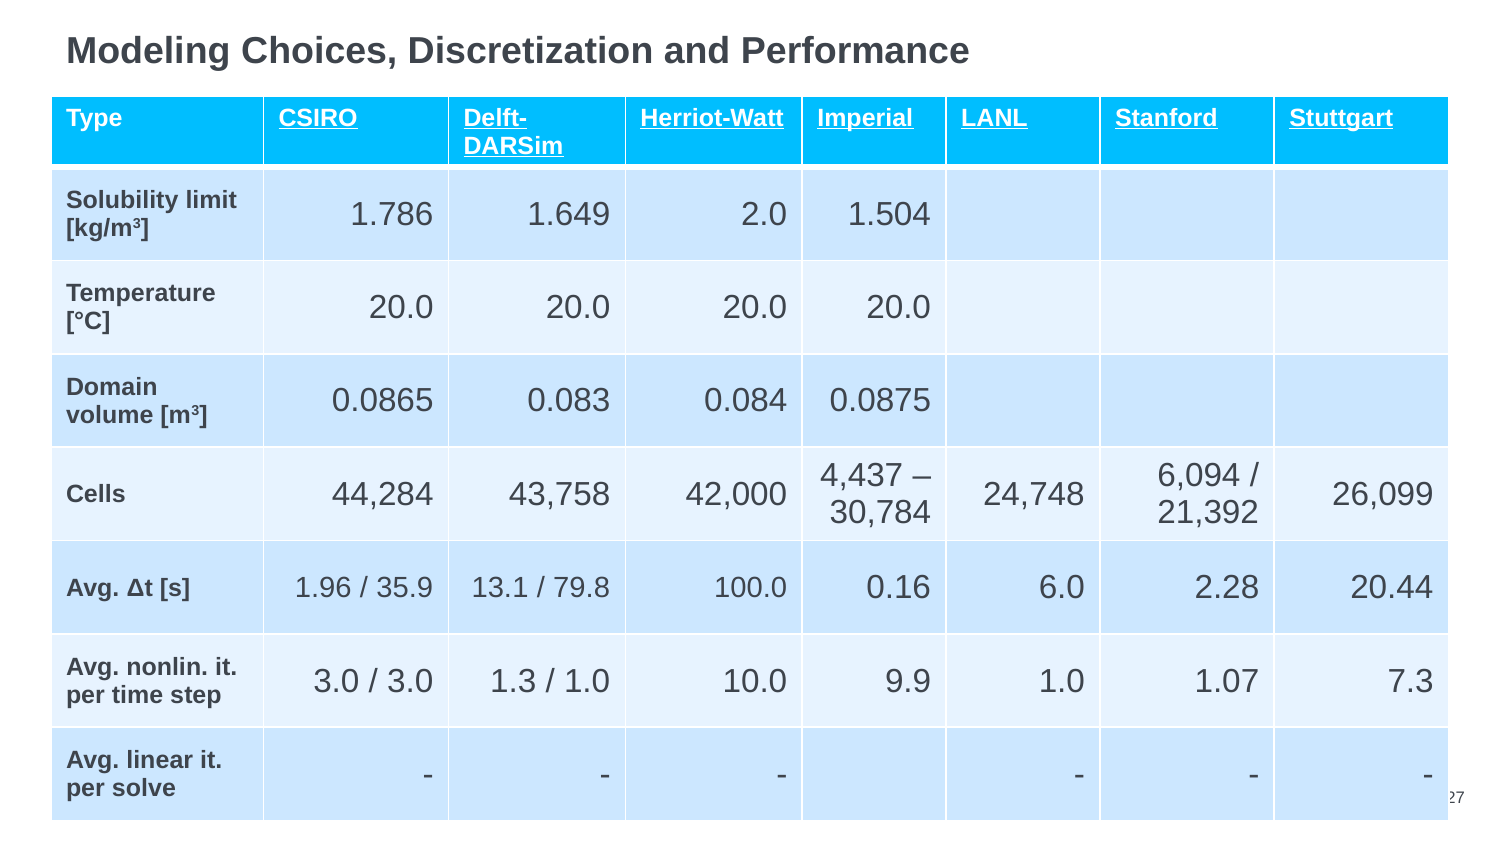

# Modeling Choices, Discretization and Performance
| Type | CSIRO | Delft-DARSim | Herriot-Watt | Imperial | LANL | Stanford | Stuttgart |
| --- | --- | --- | --- | --- | --- | --- | --- |
| Solubility limit [kg/m3] | 1.786 | 1.649 | 2.0 | 1.504 |  |  |  |
| Temperature [°C] | 20.0 | 20.0 | 20.0 | 20.0 |  |  |  |
| Domain volume [m3] | 0.0865 | 0.083 | 0.084 | 0.0875 |  |  |  |
| Cells | 44,284 | 43,758 | 42,000 | 4,437 – 30,784 | 24,748 | 6,094 / 21,392 | 26,099 |
| Avg. Δt [s] | 1.96 / 35.9 | 13.1 / 79.8 | 100.0 | 0.16 | 6.0 | 2.28 | 20.44 |
| Avg. nonlin. it. per time step | 3.0 / 3.0 | 1.3 / 1.0 | 10.0 | 9.9 | 1.0 | 1.07 | 7.3 |
| Avg. linear it. per solve | - | - | - |  | - | - | - |
27